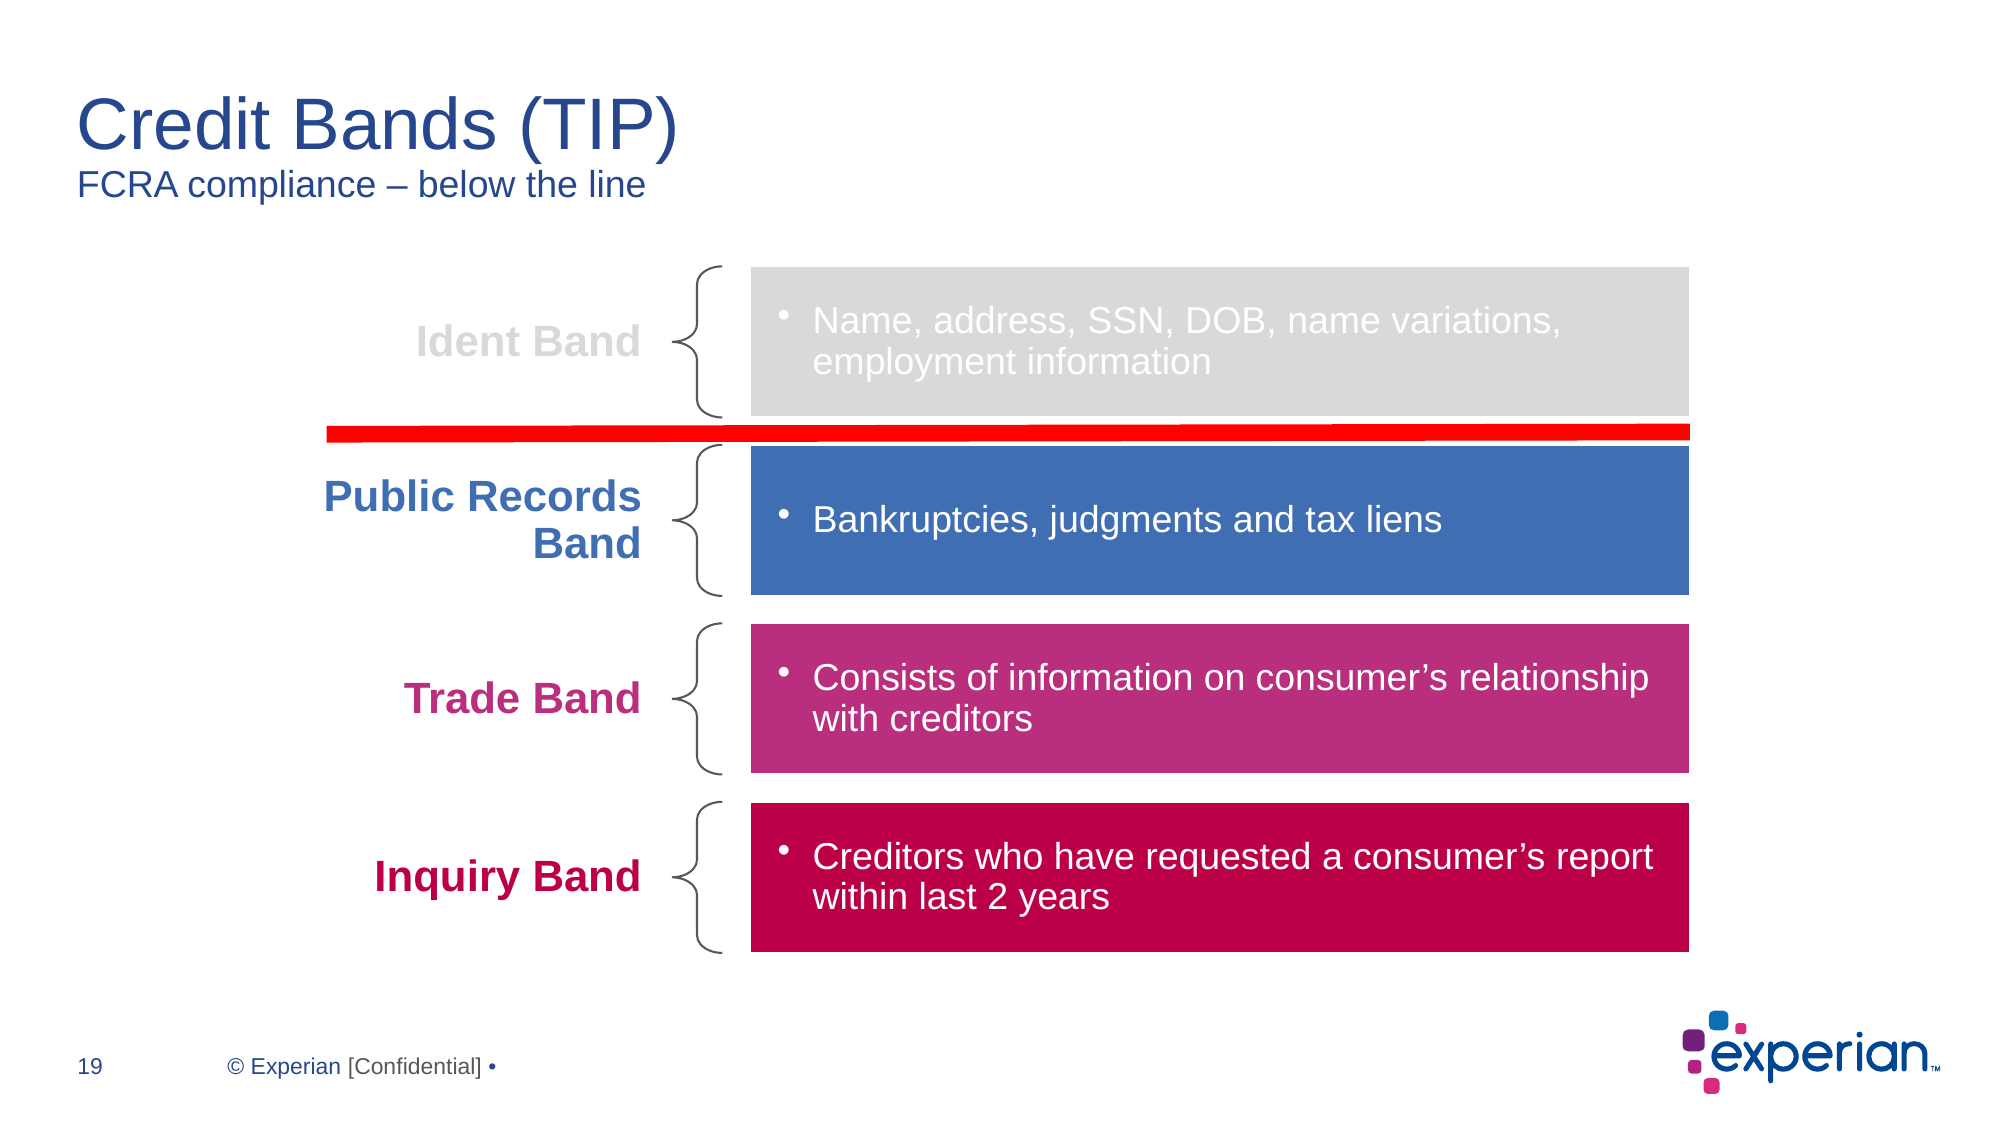

# Credit Bands (TIP) FCRA compliance – below the line
Ident Band

Name, address, SSN, DOB, name variations, employment information

Bankruptcies, judgments and tax liens
Public Records Band
Trade Band

Consists of information on consumer’s relationship with creditors
Inquiry Band

Creditors who have requested a consumer’s report within last 2 years
Private and confidential